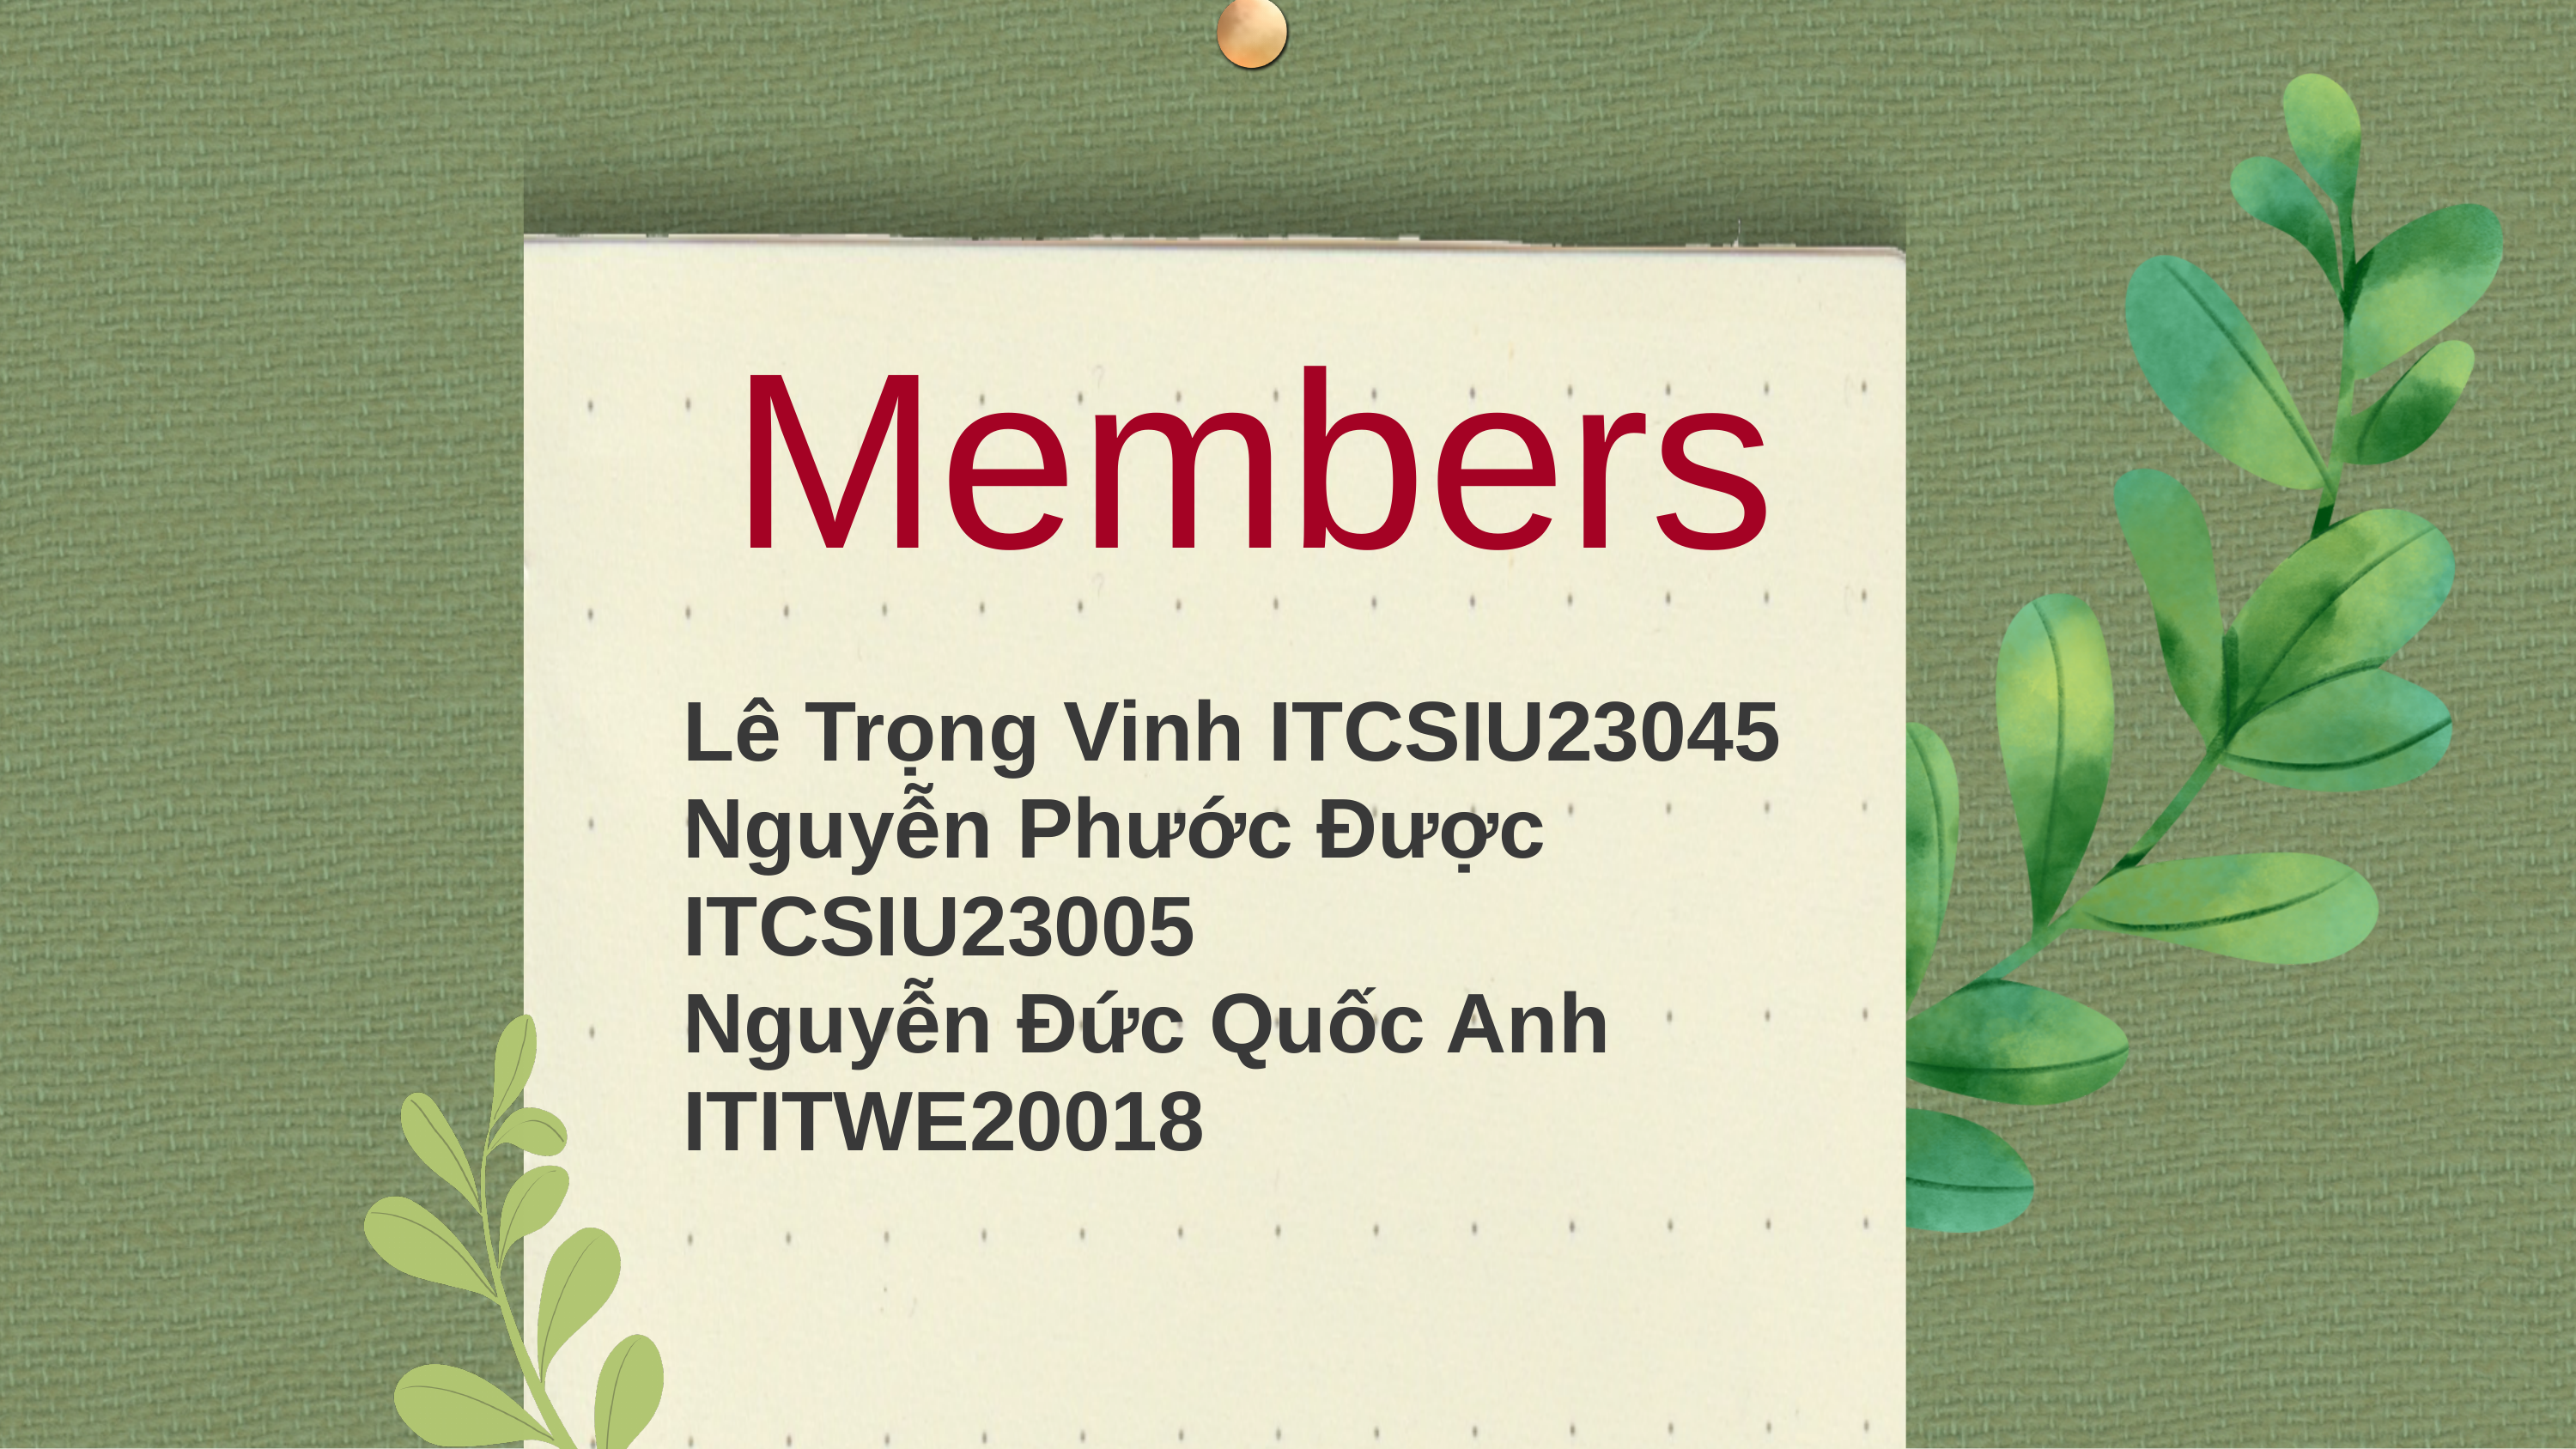

Members

Lê Trọng Vinh ITCSIU23045
Nguyễn Phước Được ITCSIU23005
Nguyễn Đức Quốc Anh ITITWE20018